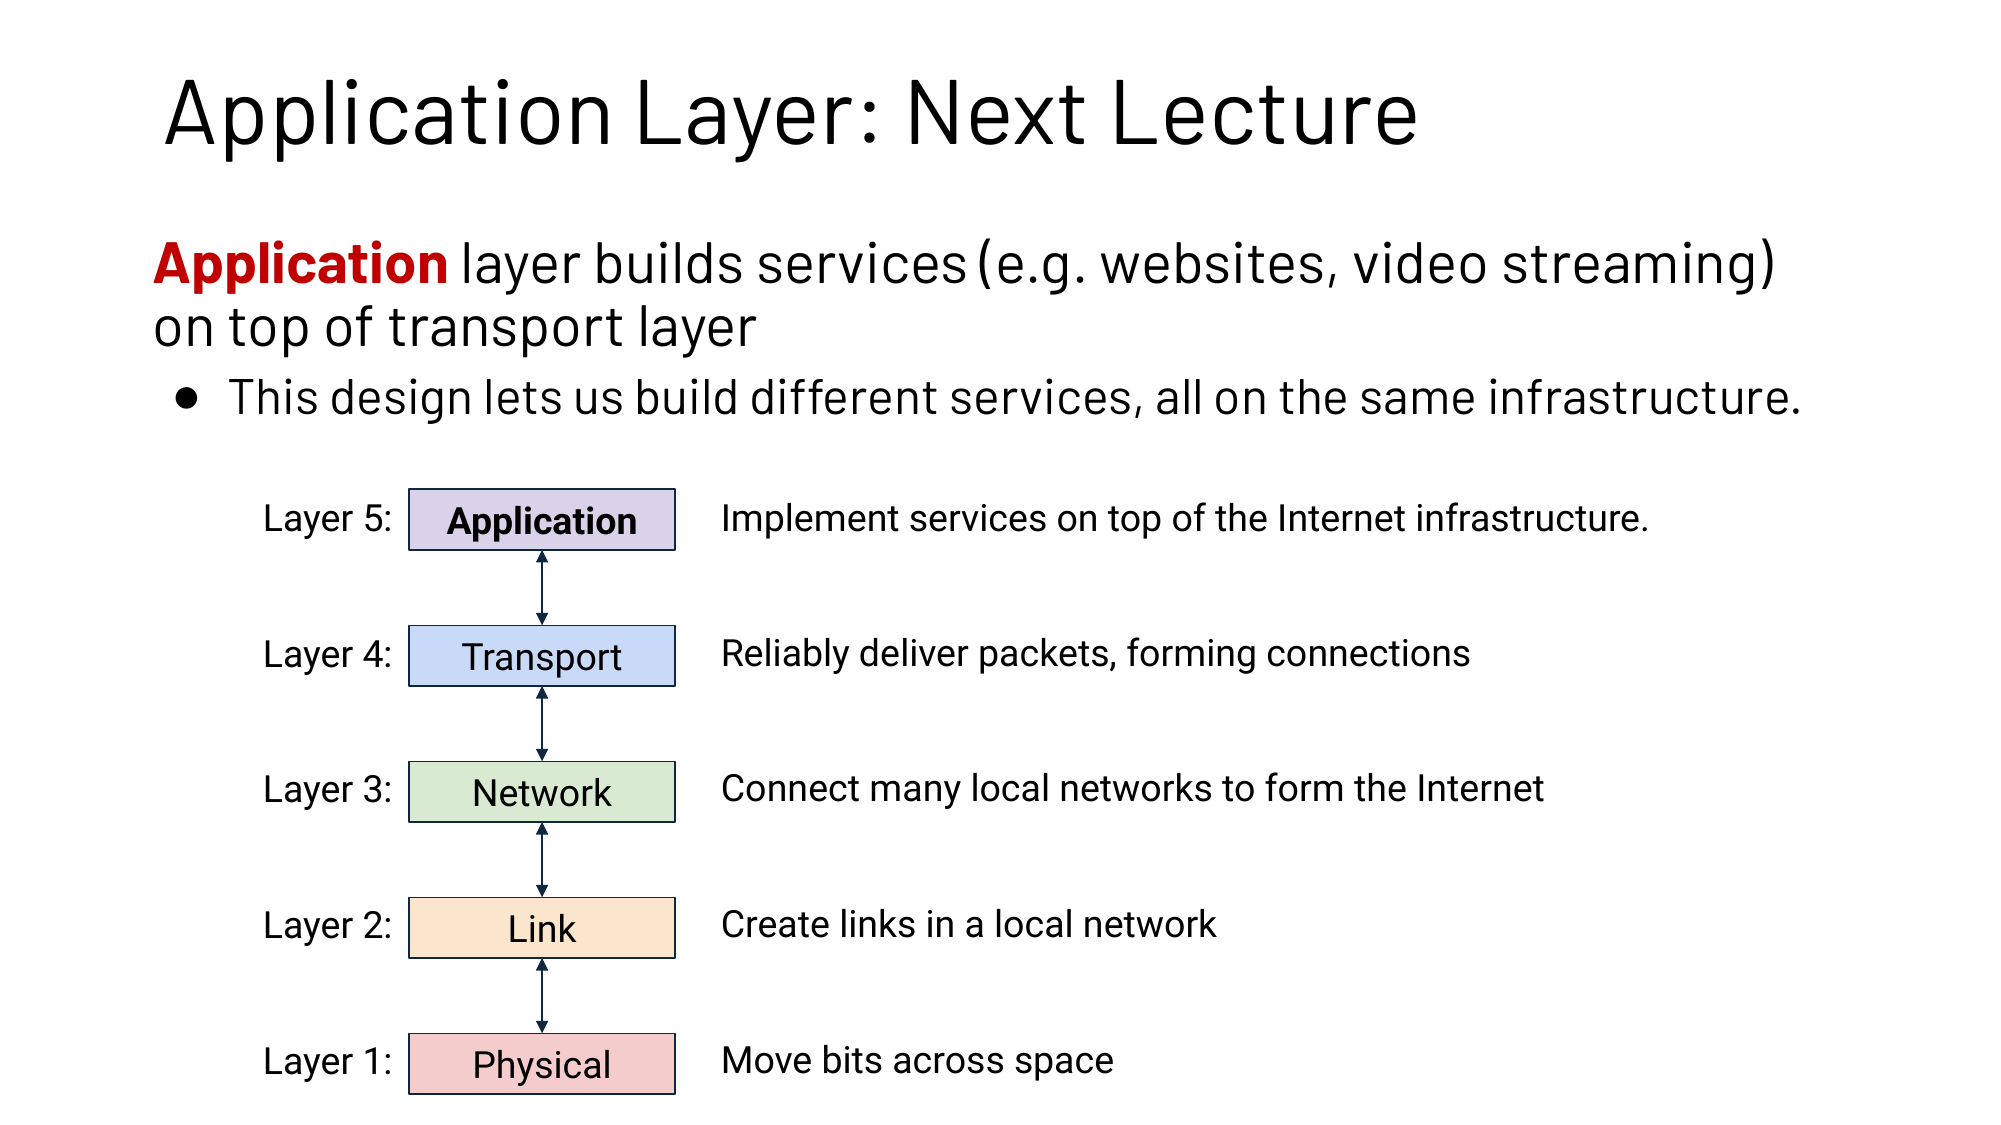

# Application Layer: Next Lecture
Application layer builds services (e.g. websites, video streaming) on top of transport layer
This design lets us build different services, all on the same infrastructure.

Application
Implement services on top of the Internet infrastructure.
Layer 5:
Reliably deliver packets, forming connections
Layer 4:
Transport
Connect many local networks to form the Internet
Layer 3:
Network
Create links in a local network
Layer 2:
Link
Move bits across space
Layer 1:
Physical